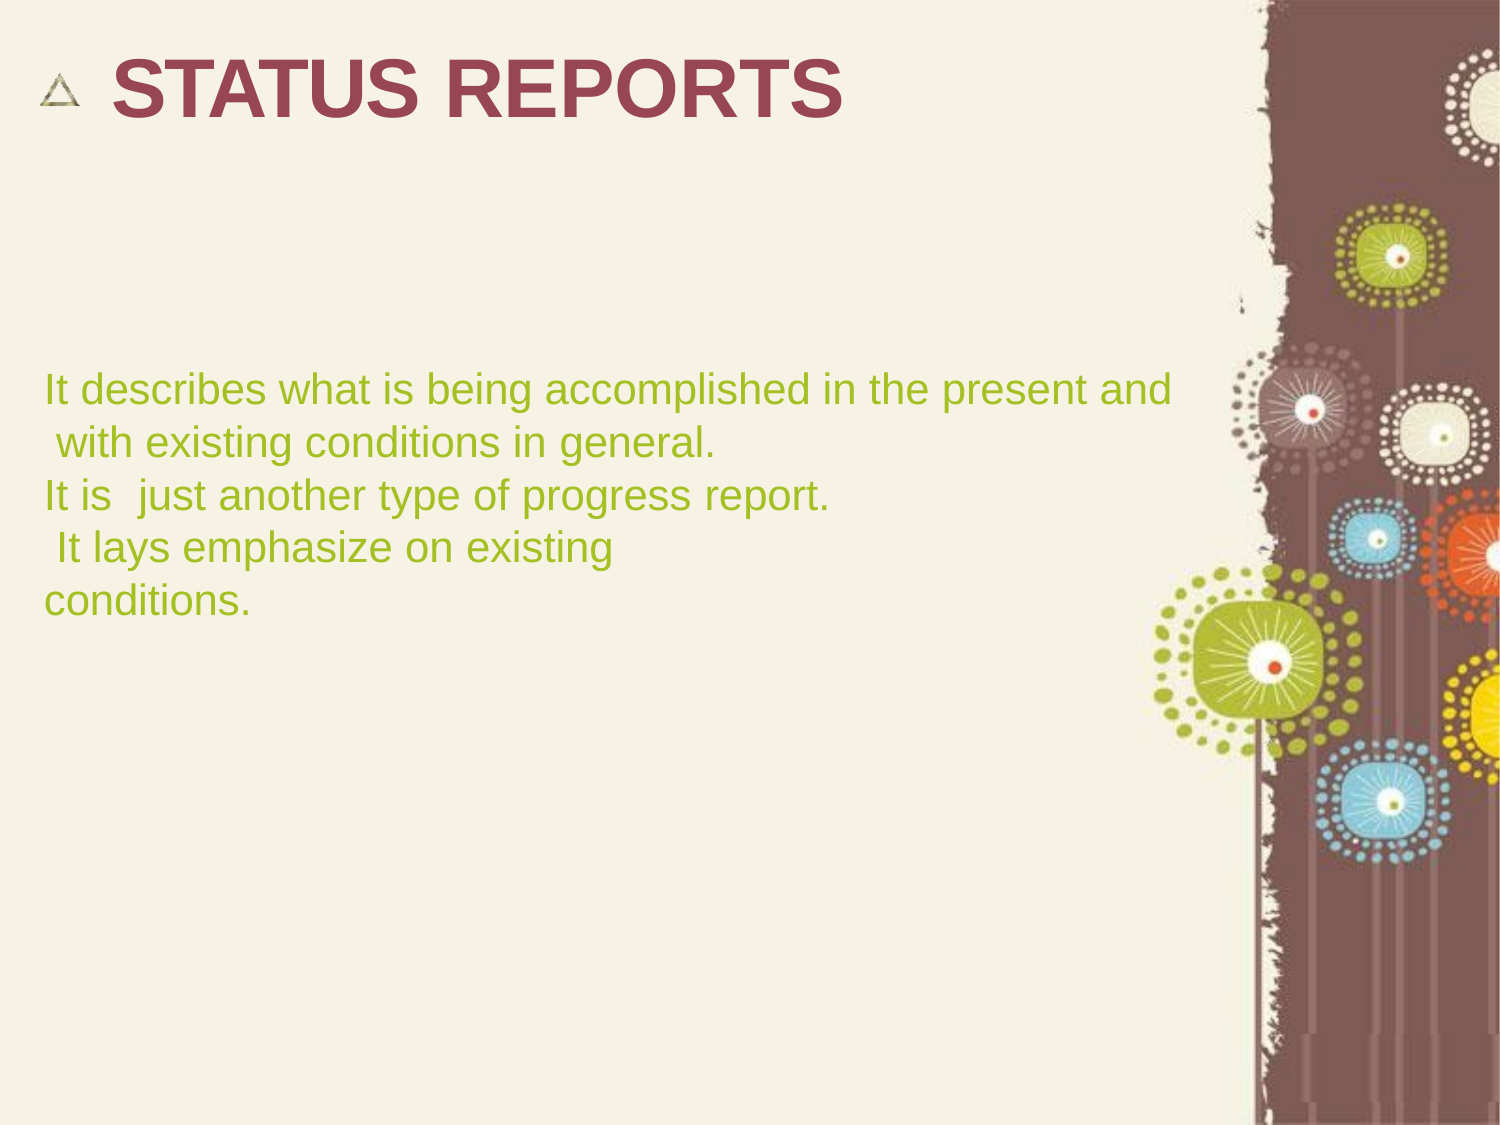

# STATUS REPORTS

It describes what is being accomplished in the present and  with existing conditions in general.
It is	just another type of progress report.  It lays emphasize on existing conditions.

Page 18